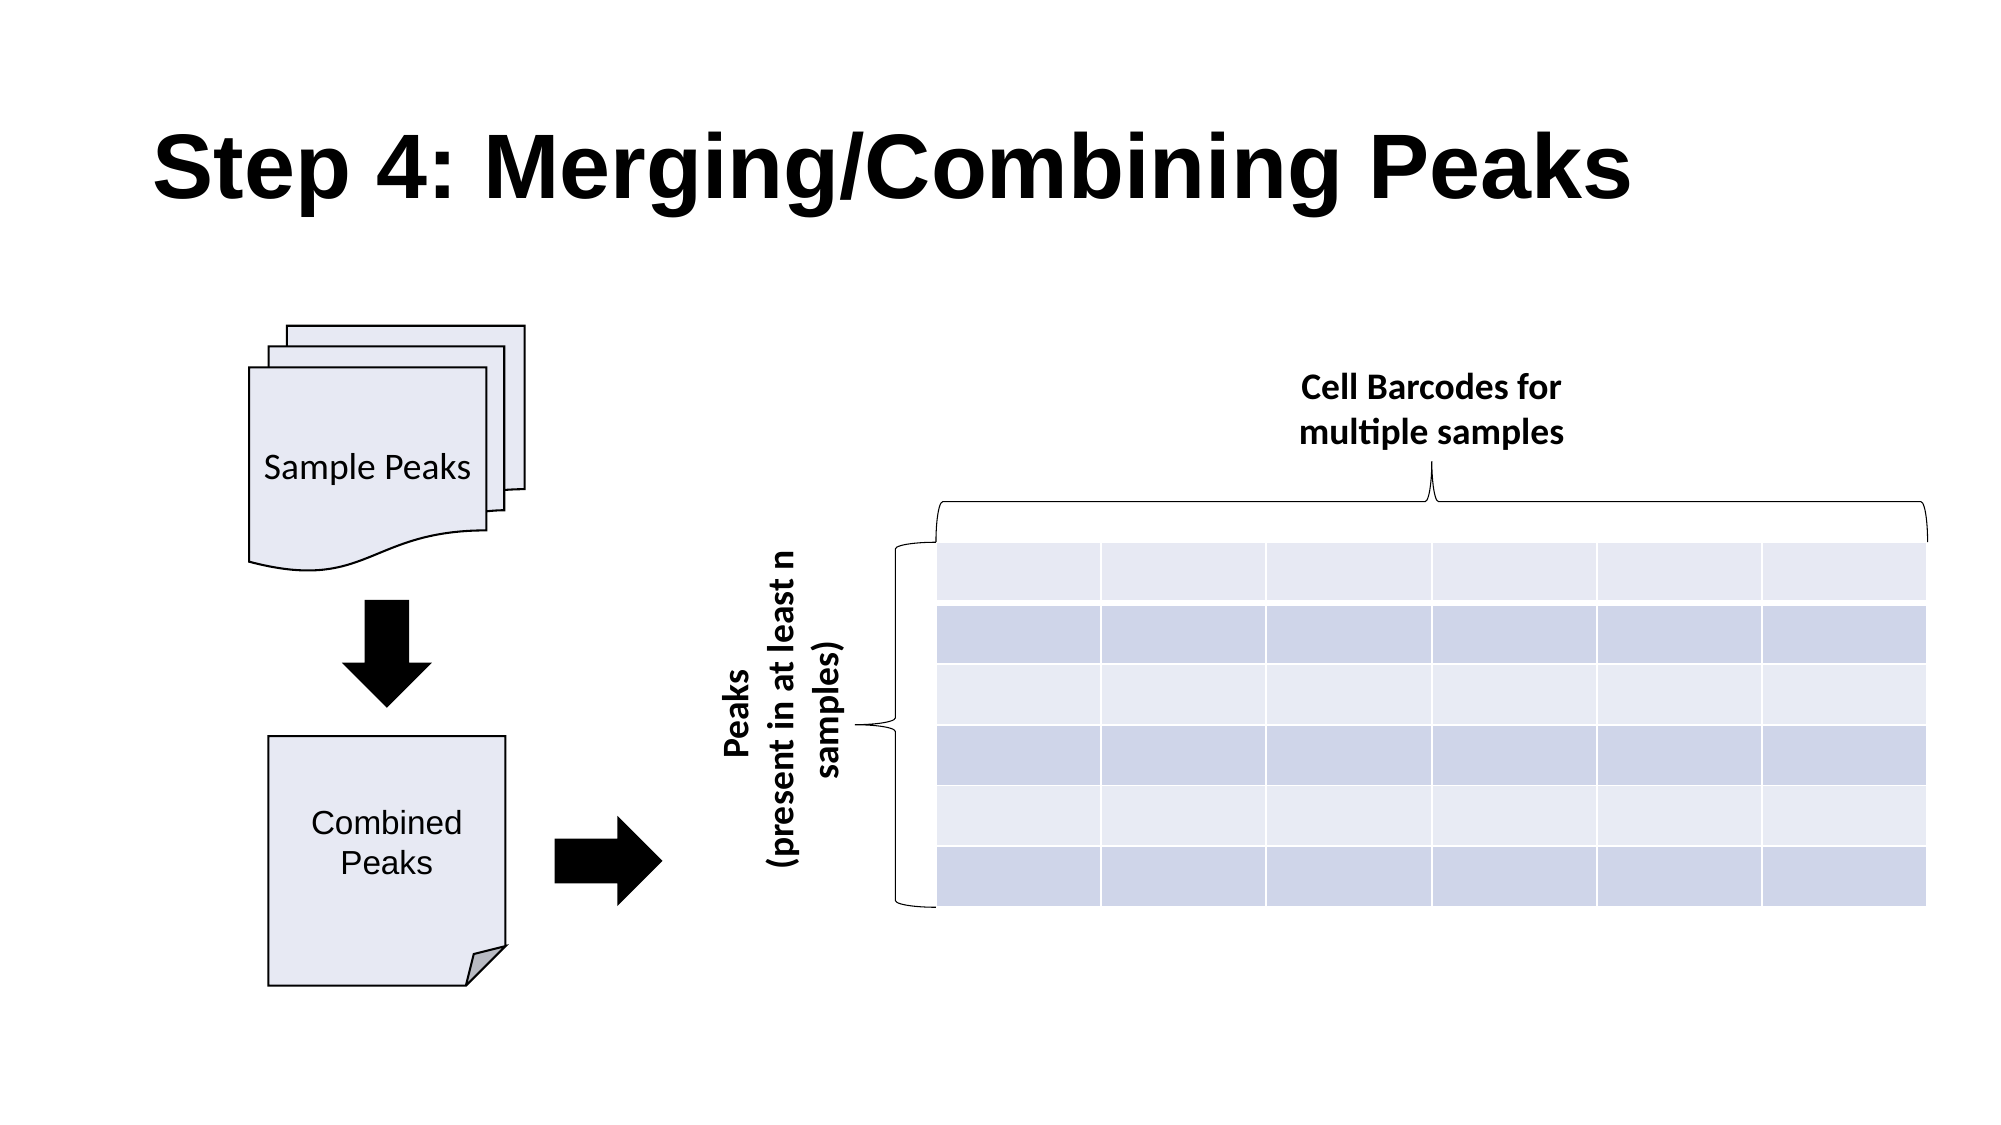

# Step 4: Merging/Combining Peaks
Sample Peaks
Cell Barcodes for multiple samples

|  |  |  |  |  |  |
| --- | --- | --- | --- | --- | --- |
|  |  |  |  |  |  |
|  |  |  |  |  |  |
|  |  |  |  |  |  |
|  |  |  |  |  |  |
|  |  |  |  |  |  |

Peaks
(present in at least n samples)
Combined
Peaks